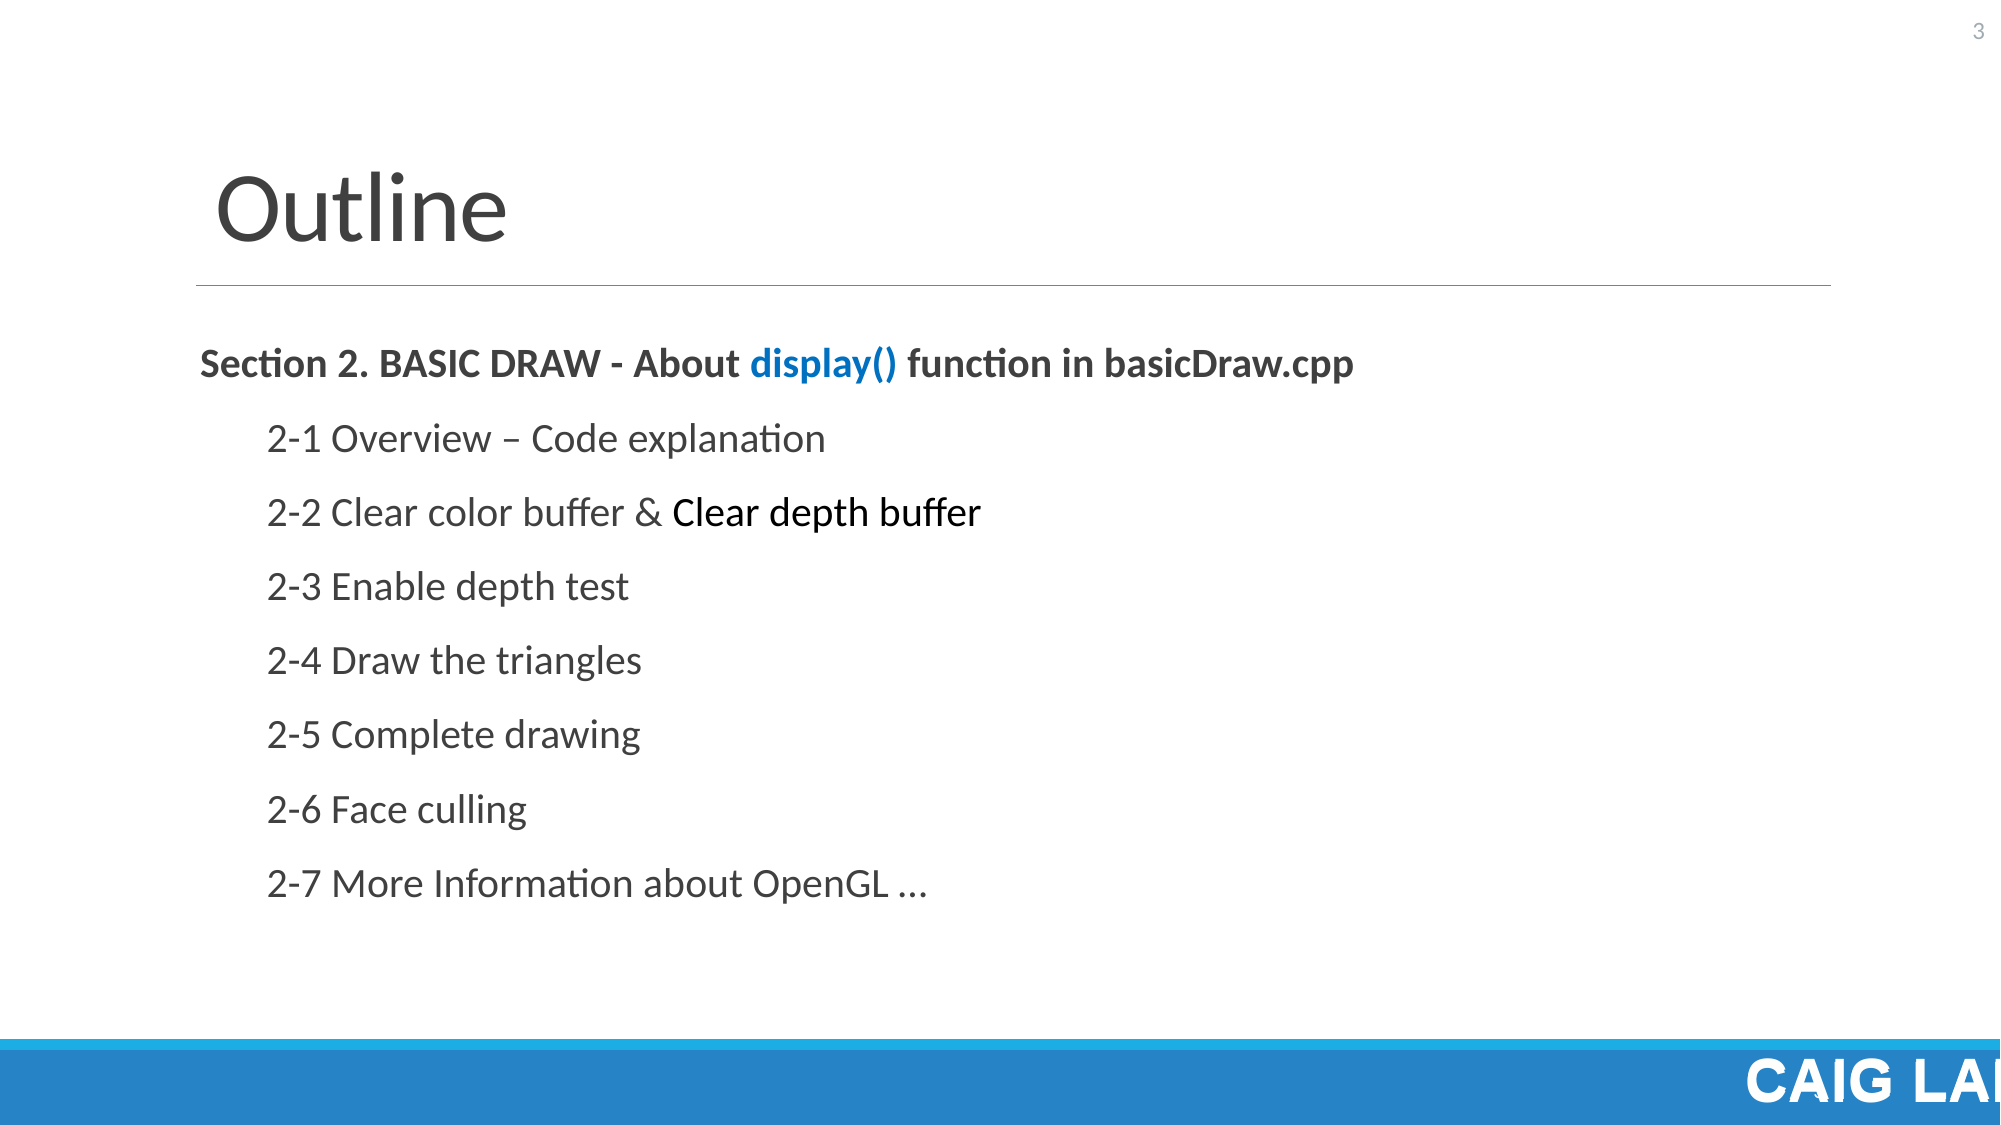

# Outline
Section 2. BASIC DRAW - About display() function in basicDraw.cpp
       2-1 Overview – Code explanation
       2-2 Clear color buffer & Clear depth buffer
       2-3 Enable depth test
       2-4 Draw the triangles
       2-5 Complete drawing
       2-6 Face culling
       2-7 More Information about OpenGL …

3